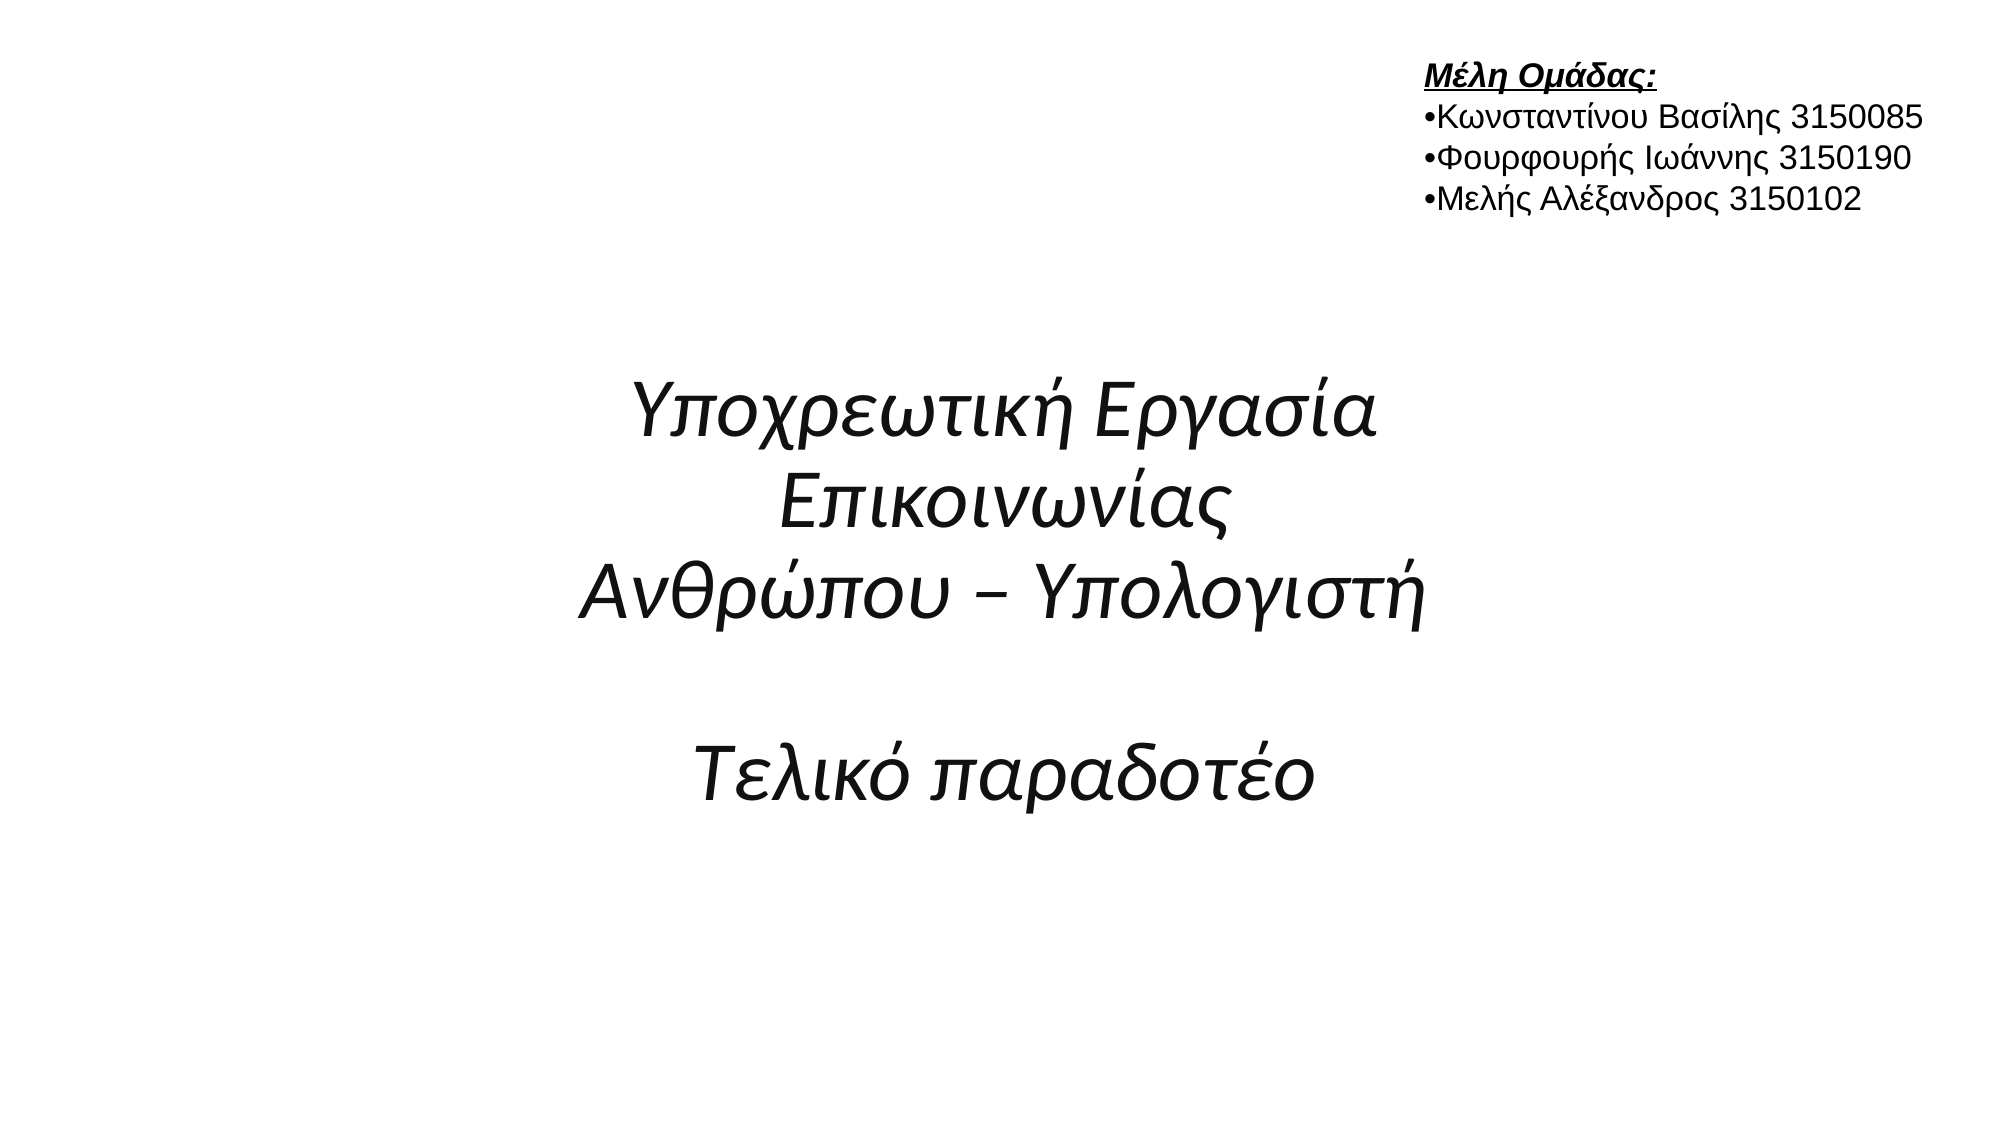

Μέλη Ομάδας:
•Κωνσταντίνου Βασίλης 3150085
•Φουρφουρής Ιωάννης 3150190
•Μελής Αλέξανδρος 3150102
Υποχρεωτική Εργασία
 Επικοινωνίας
Ανθρώπου – Υπολογιστή
Τελικό παραδοτέο